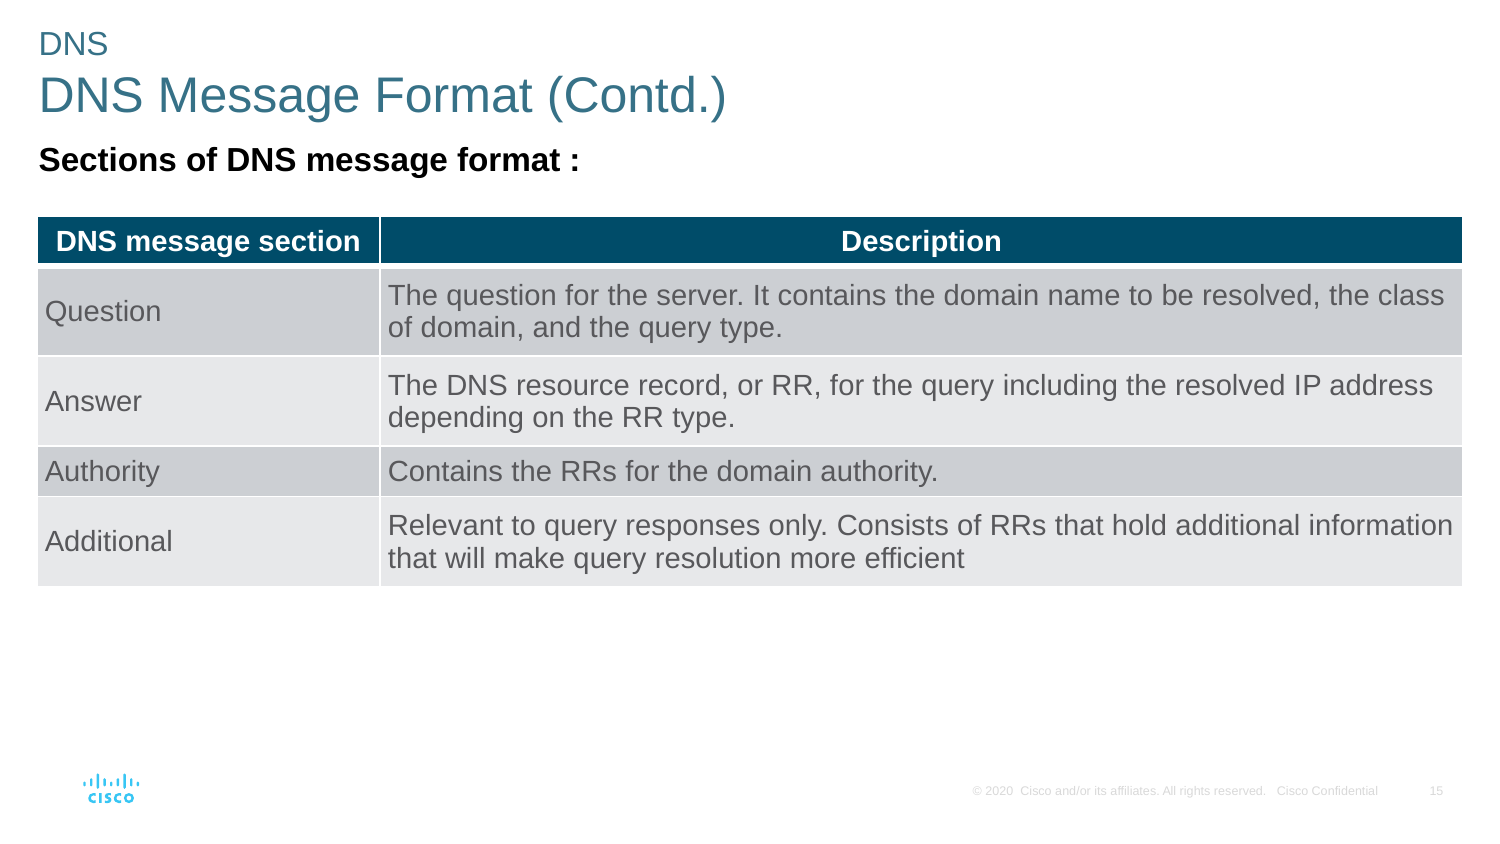

DNS
DNS Message Format (Contd.)
Sections of DNS message format :

| DNS message section | Description |
| --- | --- |
| Question | The question for the server. It contains the domain name to be resolved, the class of domain, and the query type. |
| Answer | The DNS resource record, or RR, for the query including the resolved IP address depending on the RR type. |
| Authority | Contains the RRs for the domain authority. |
| Additional | Relevant to query responses only. Consists of RRs that hold additional information that will make query resolution more efficient |